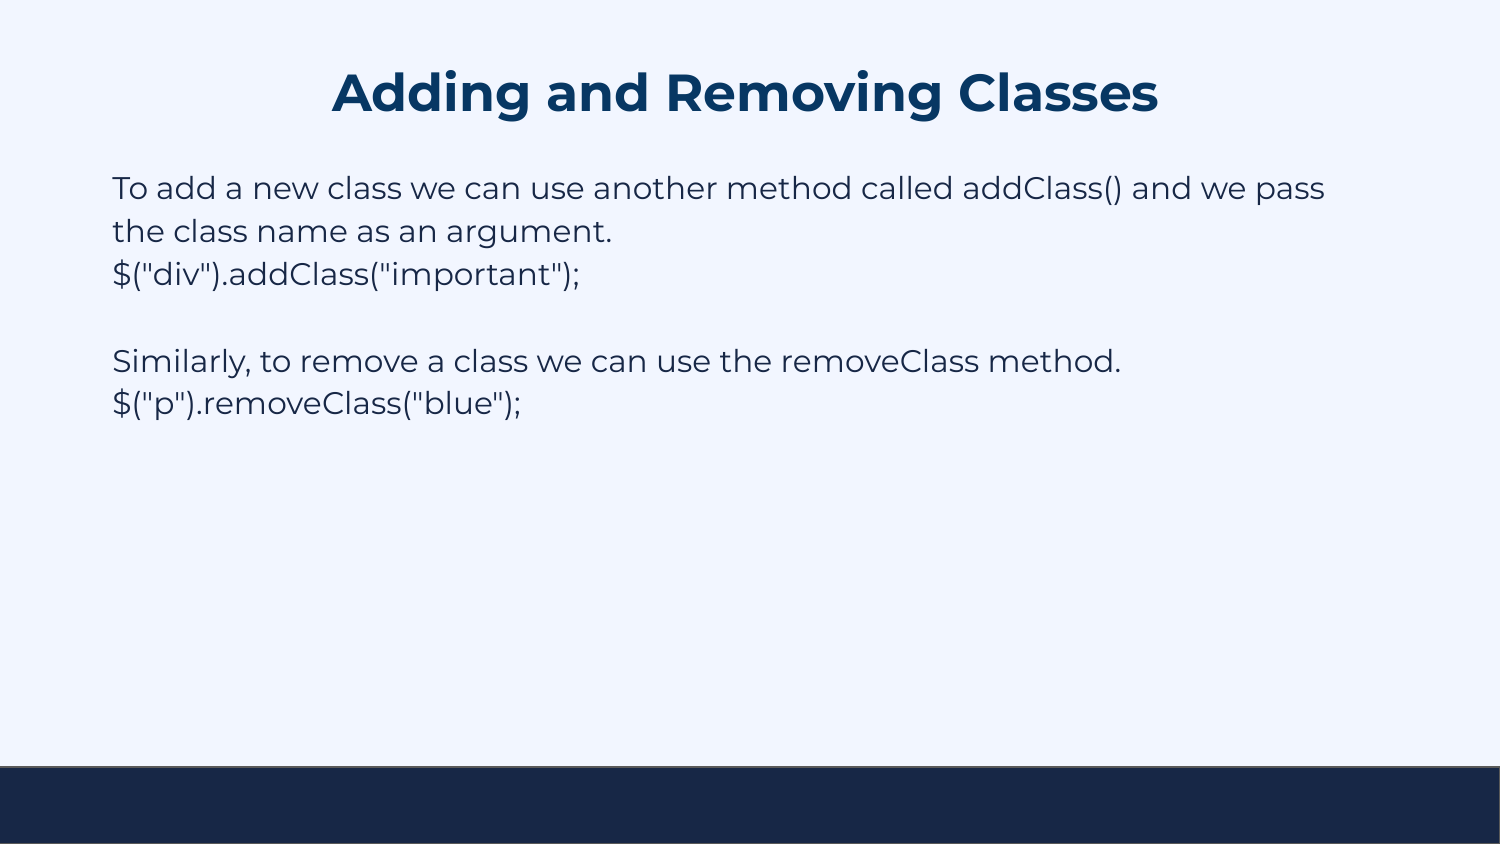

# Adding and Removing Classes
To add a new class we can use another method called addClass() and we pass the class name as an argument.
$("div").addClass("important");

Similarly, to remove a class we can use the removeClass method.
$("p").removeClass("blue");